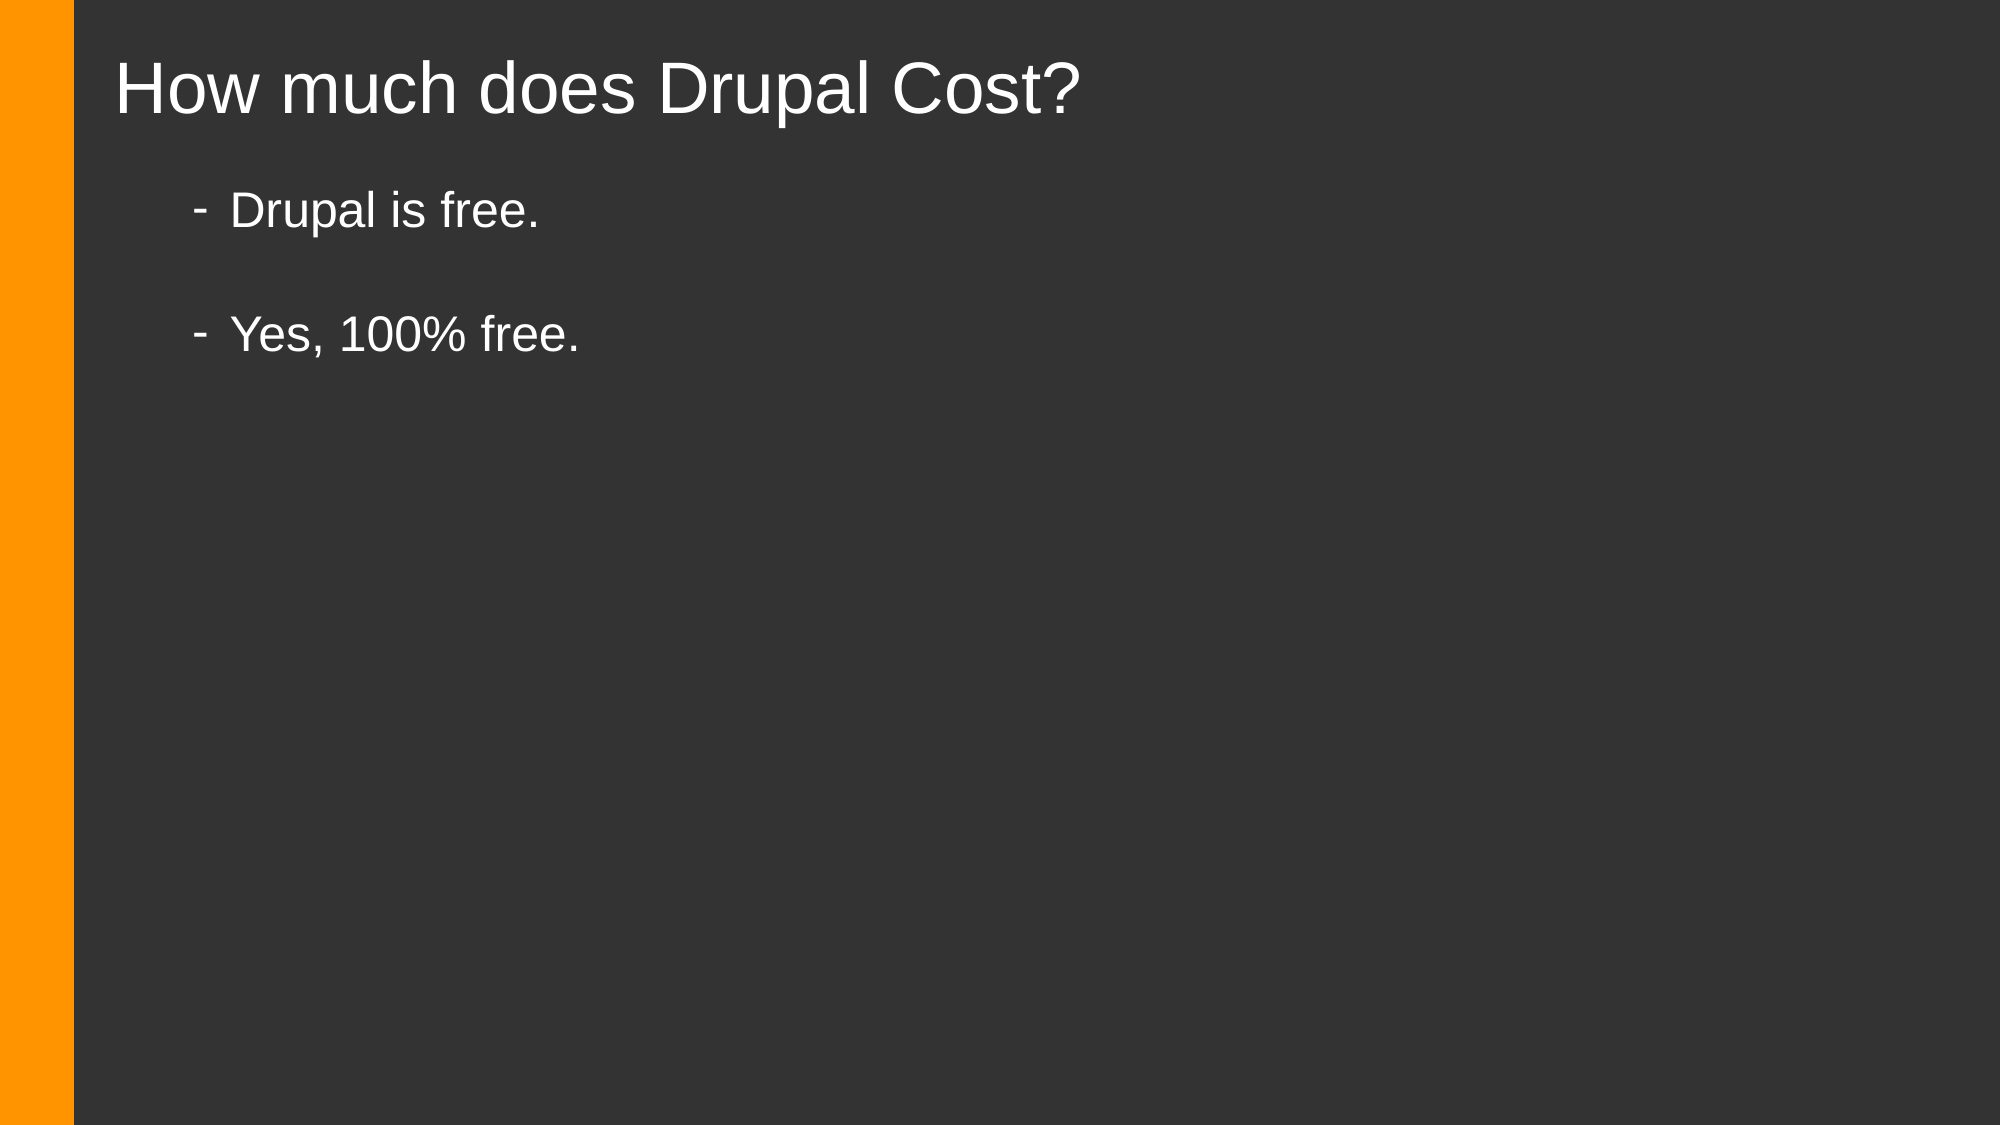

# How much does Drupal Cost?
Drupal is free.

Yes, 100% free.